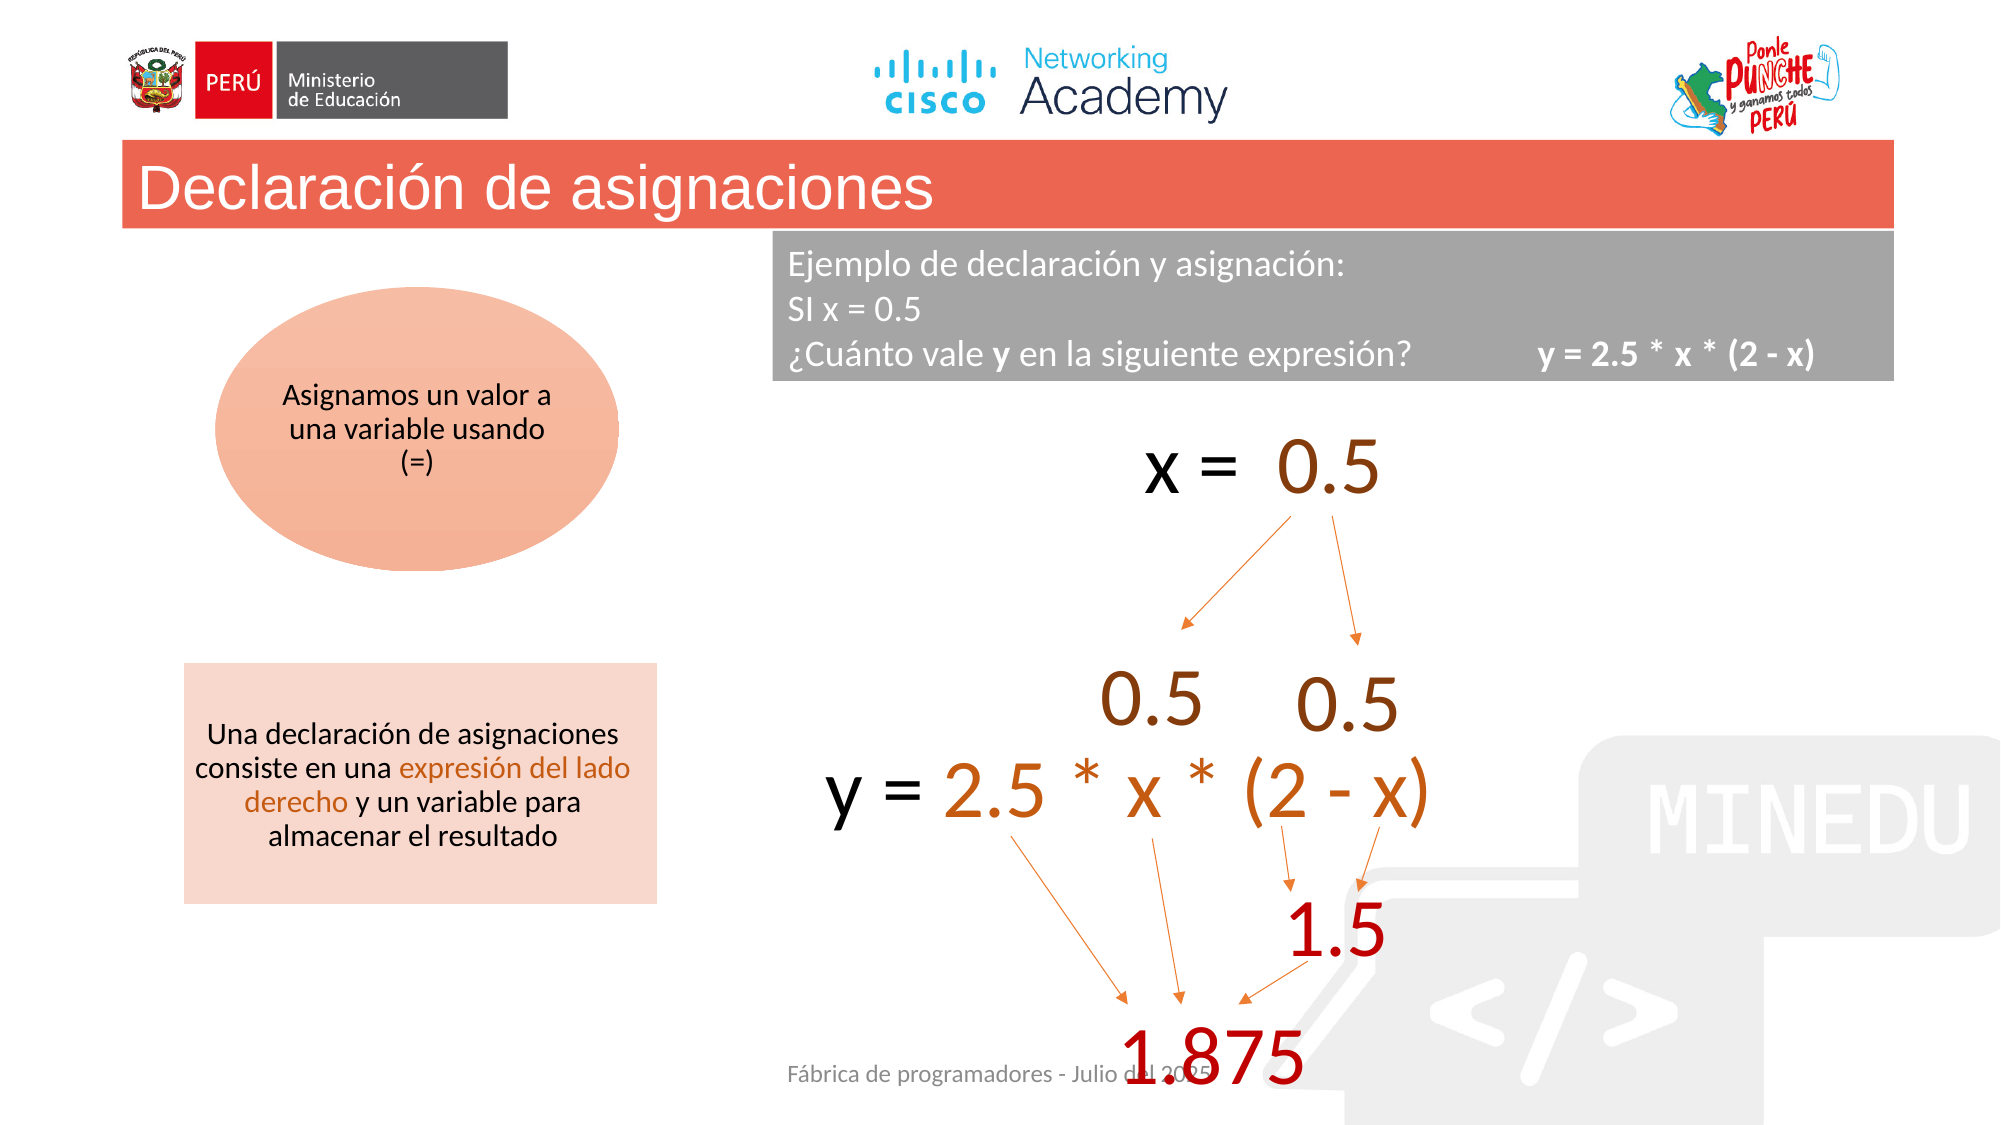

Declaración de asignaciones
Ejemplo de declaración y asignación:
SI x = 0.5
¿Cuánto vale y en la siguiente expresión?	y = 2.5 * x * (2 - x)

Asignamos un valor a una variable usando (=)
x =  0.5
0.5
0.5

Una declaración de asignaciones consiste en una expresión del lado derecho y un variable para almacenar el resultado
y = 2.5 * x * (2 - x)
1.5
1.875
Fábrica de programadores - Julio del 2025